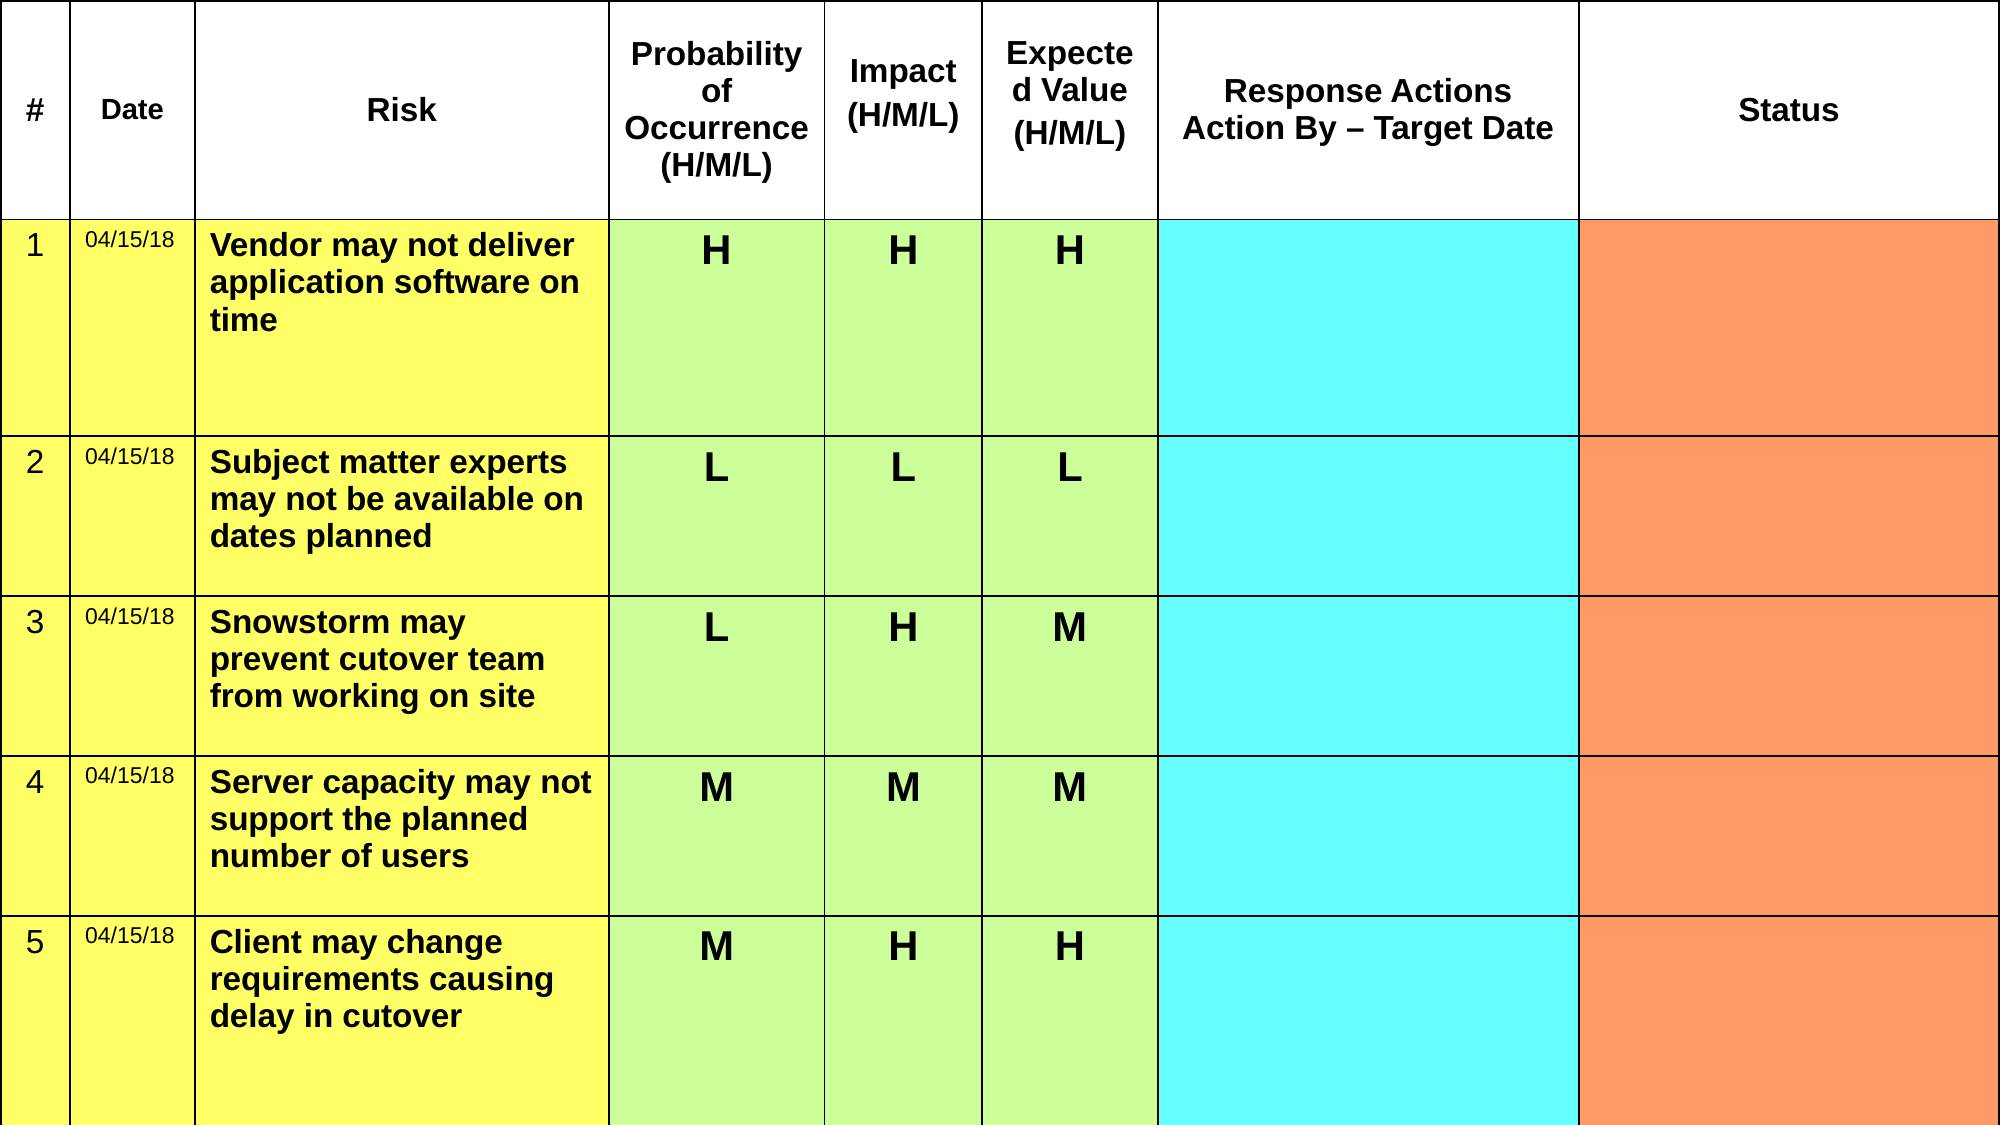

| # | Date | Risk | Probability of Occurrence (H/M/L) | Impact (H/M/L) | Expected Value (H/M/L) | Response Actions Action By – Target Date | Status |
| --- | --- | --- | --- | --- | --- | --- | --- |
| 1 | 04/15/18 | Vendor may not deliver application software on time | H | H | H |  |  |
| 2 | 04/15/18 | Subject matter experts may not be available on dates planned | L | L | L |  |  |
| 3 | 04/15/18 | Snowstorm may prevent cutover team from working on site | L | H | M |  |  |
| 4 | 04/15/18 | Server capacity may not support the planned number of users | M | M | M |  |  |
| 5 | 04/15/18 | Client may change requirements causing delay in cutover | M | H | H |  |  |